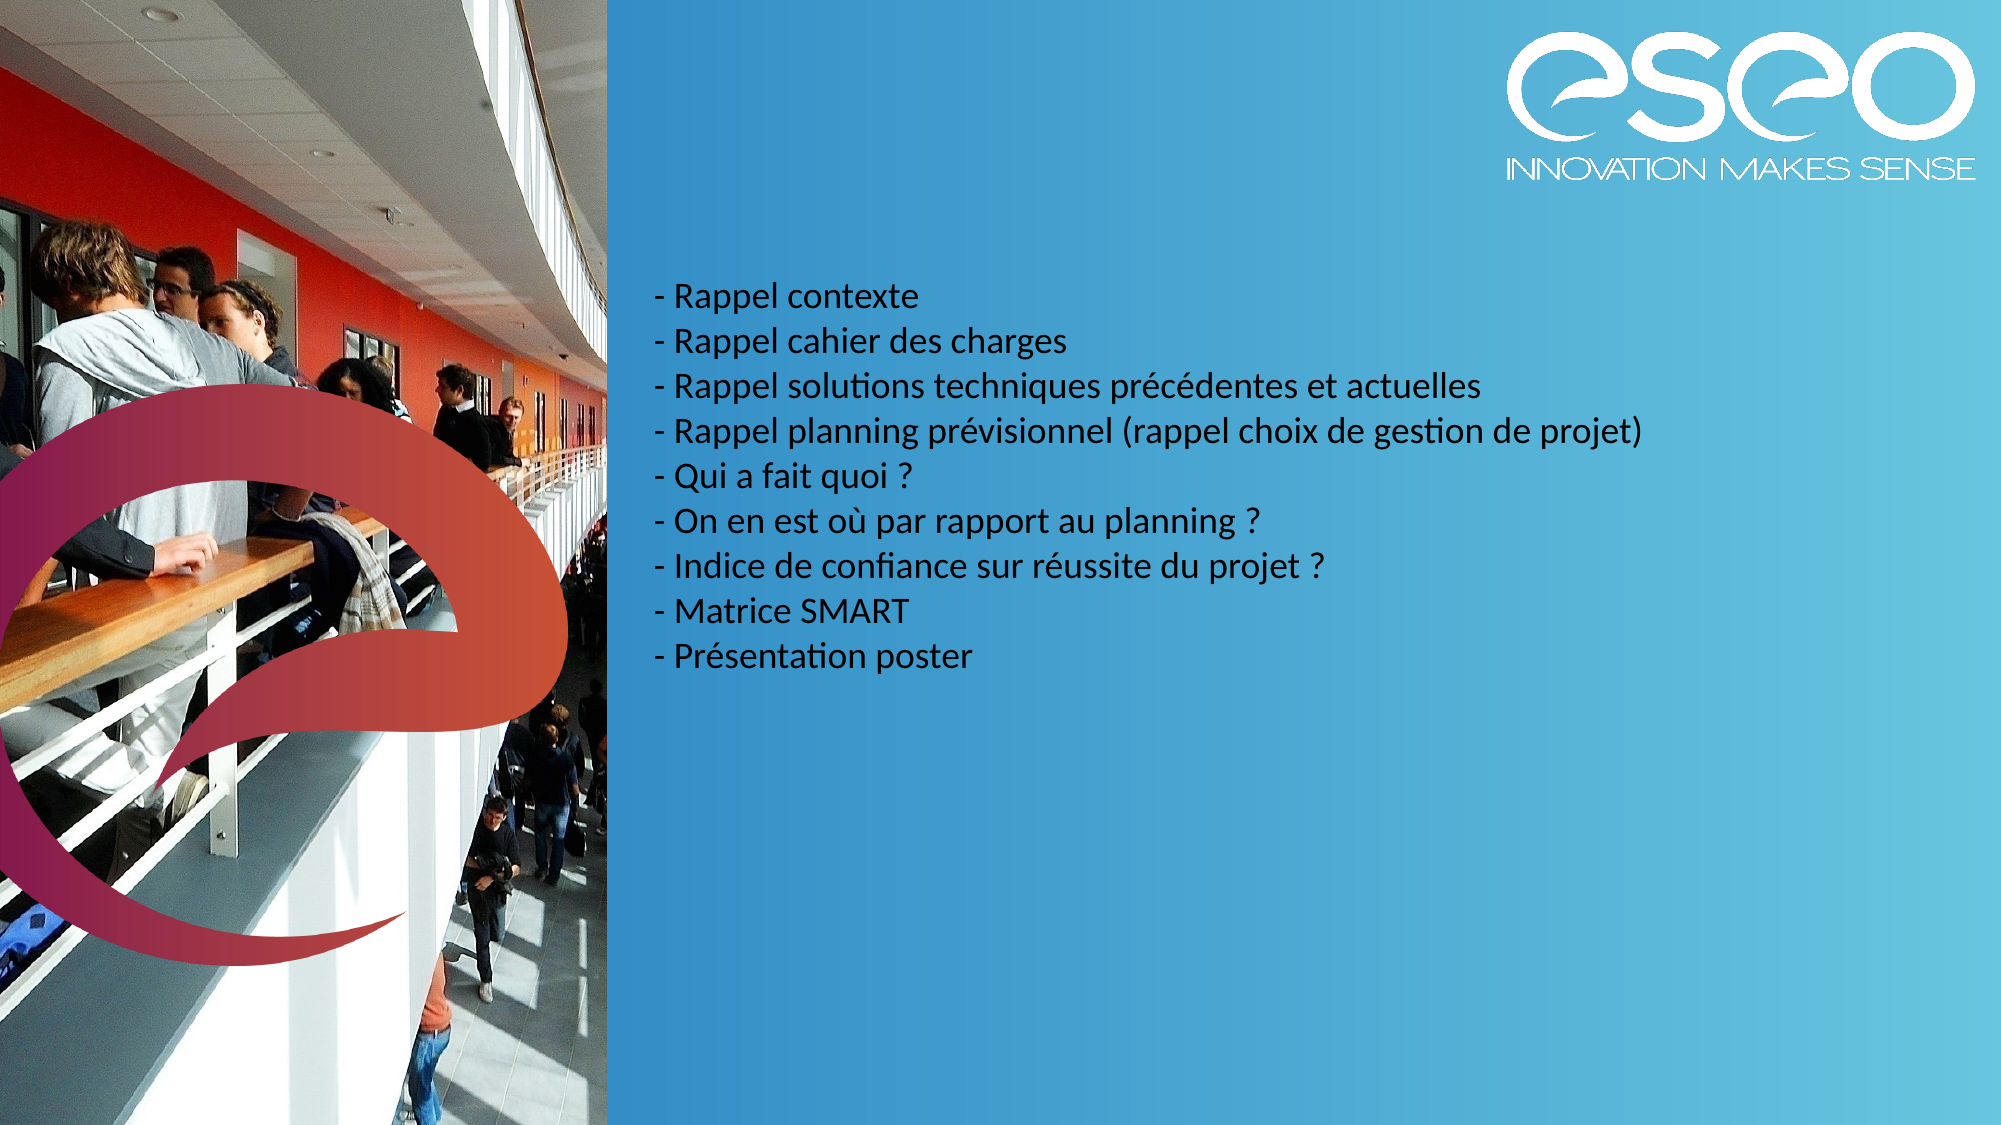

- Rappel contexte
- Rappel cahier des charges
- Rappel solutions techniques précédentes et actuelles
- Rappel planning prévisionnel (rappel choix de gestion de projet)
- Qui a fait quoi ?
- On en est où par rapport au planning ?
- Indice de confiance sur réussite du projet ?
- Matrice SMART
- Présentation poster